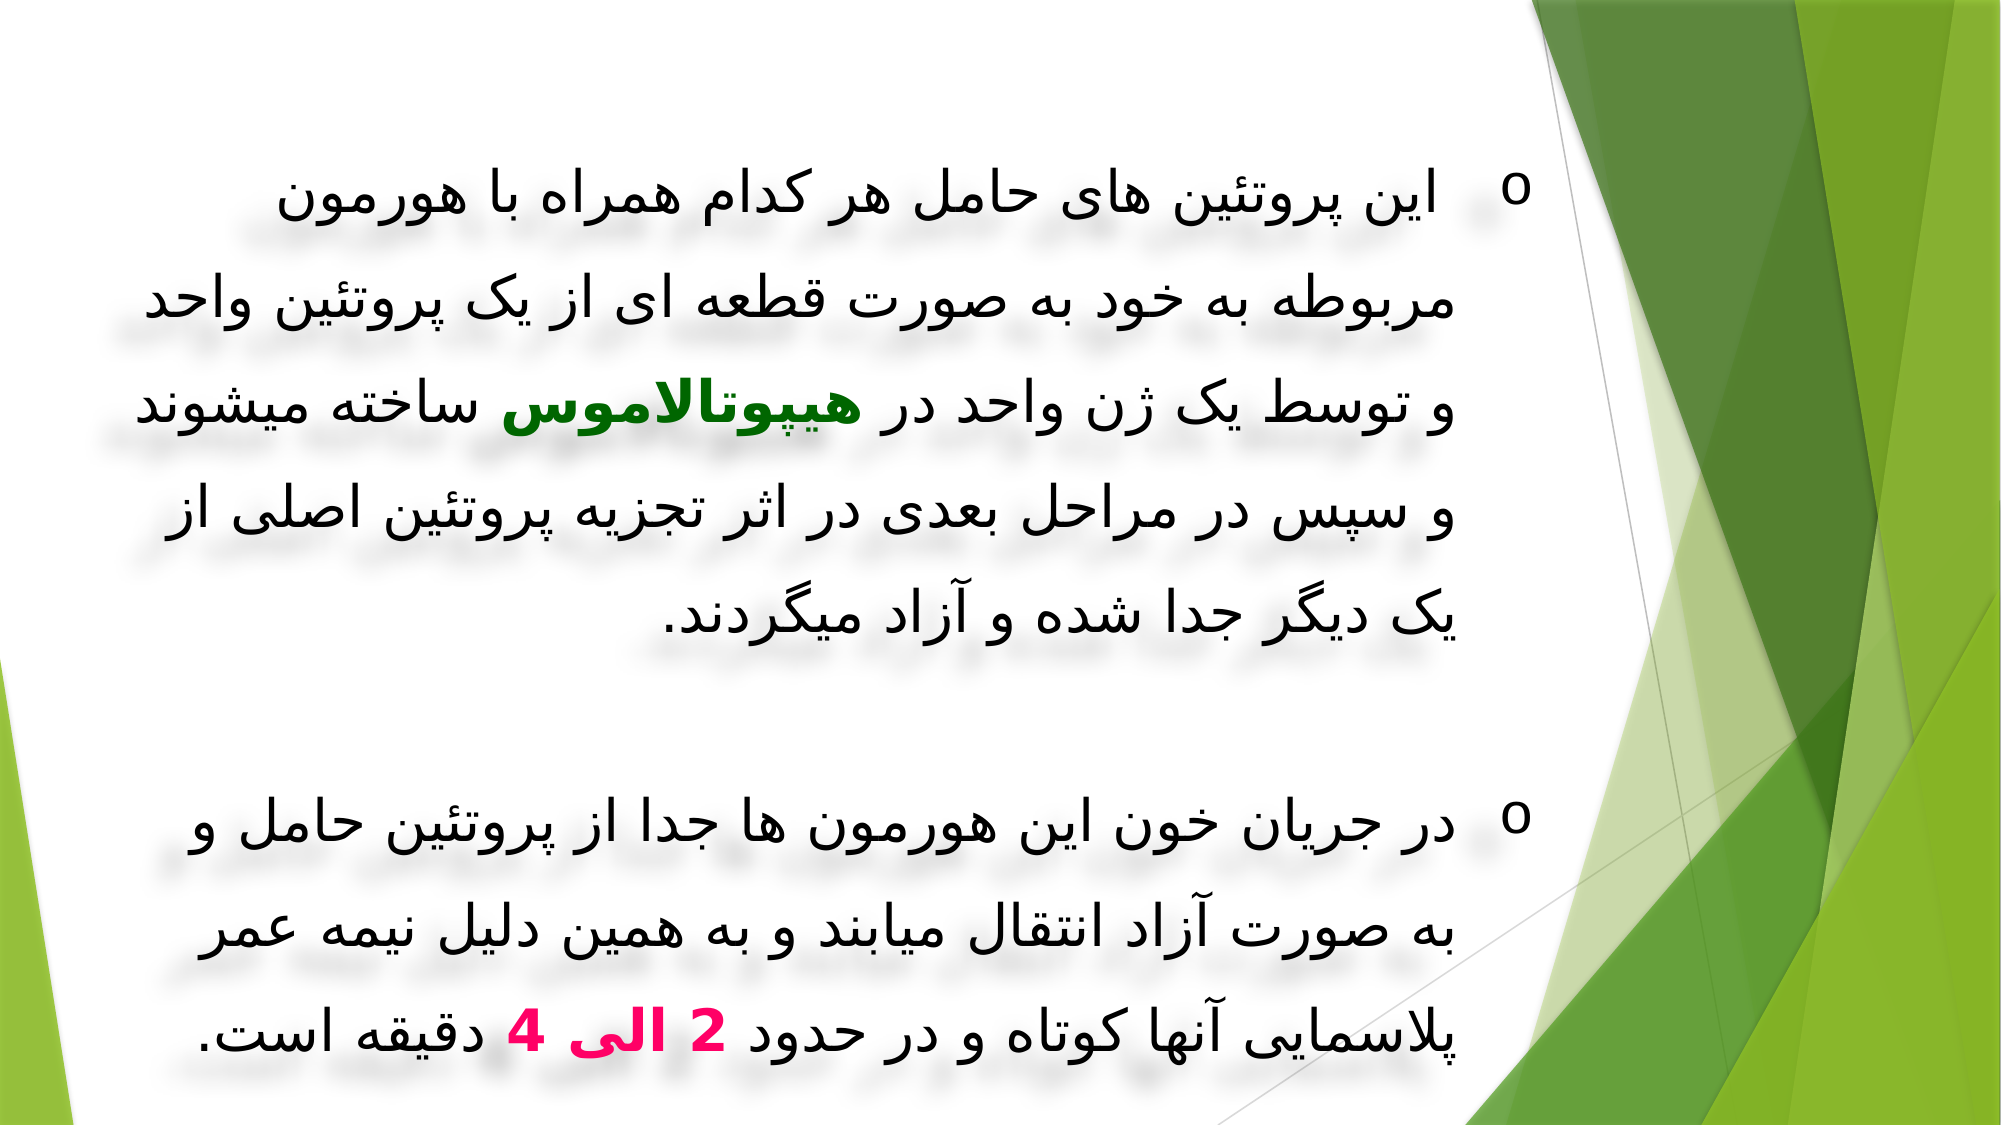

این پروتئین های حامل هر کدام همراه با هورمون مربوطه به خود به صورت قطعه ای از یک پروتئین واحد و توسط یک ژن واحد در هیپوتالاموس ساخته میشوند و سپس در مراحل بعدی در اثر تجزیه پروتئین اصلی از یک دیگر جدا شده و آزاد میگردند.

در جریان خون این هورمون ها جدا از پروتئین حامل و به صورت آزاد انتقال میابند و به همین دلیل نیمه عمر پلاسمایی آنها کوتاه و در حدود 2 الی 4 دقیقه است.